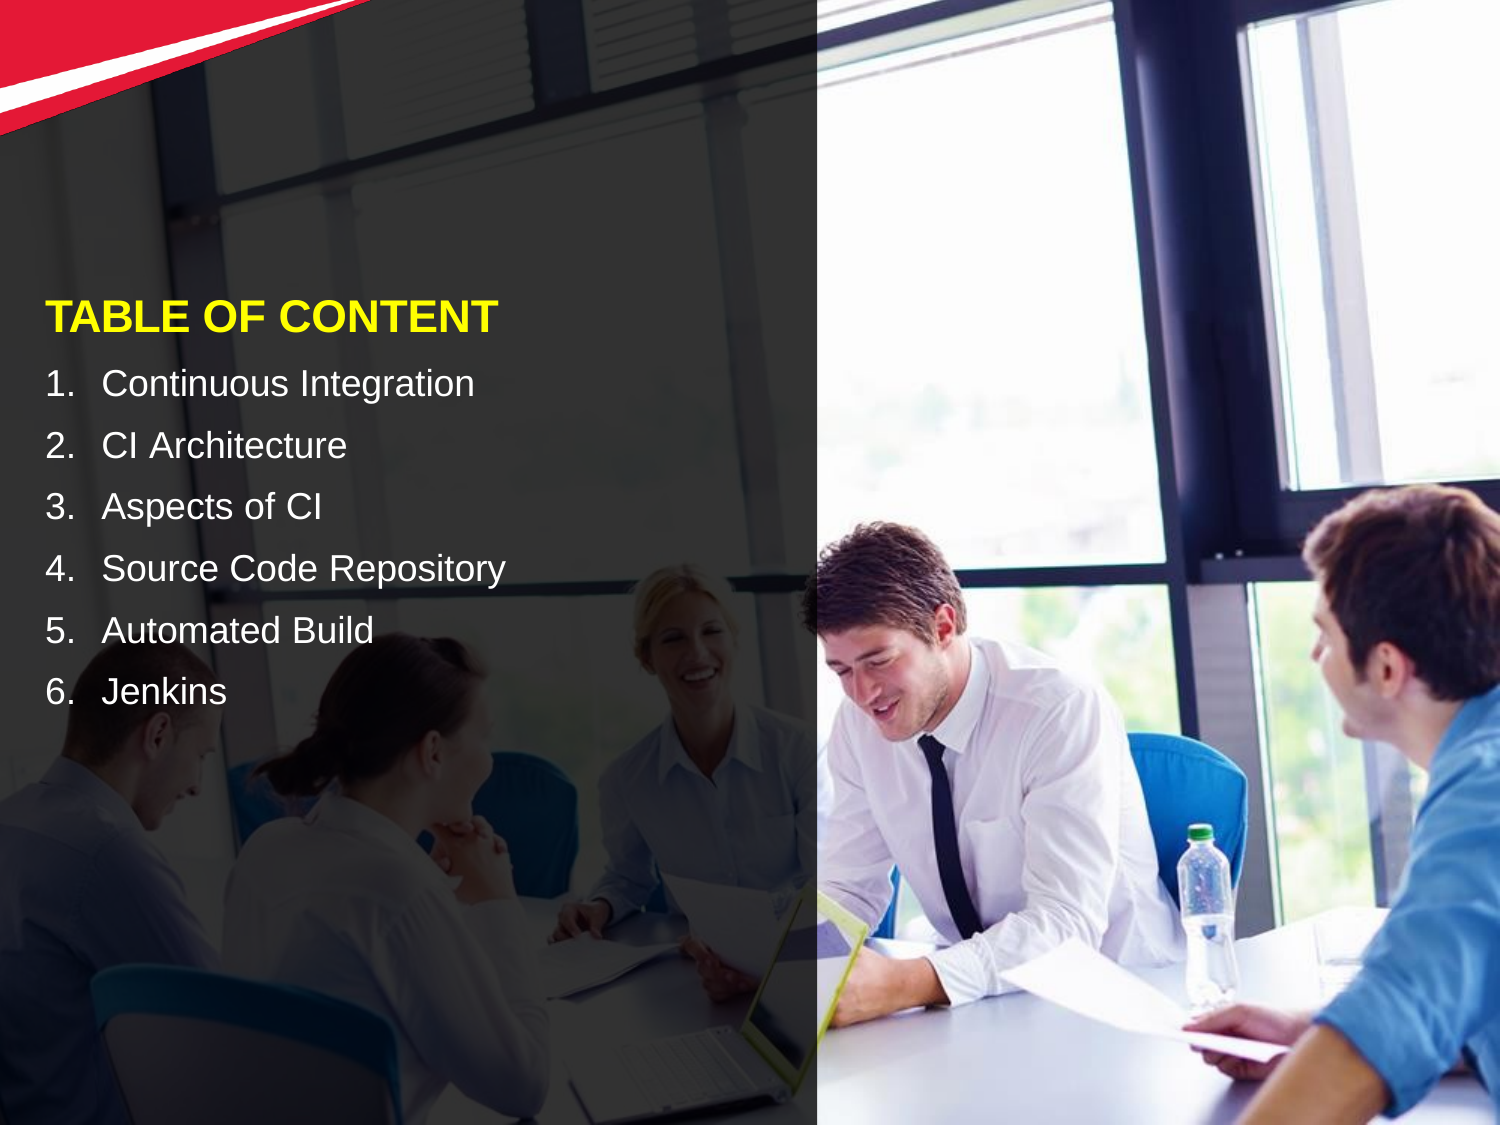

# TABLE OF CONTENT
Continuous Integration
CI Architecture
Aspects of CI
Source Code Repository
Automated Build
Jenkins